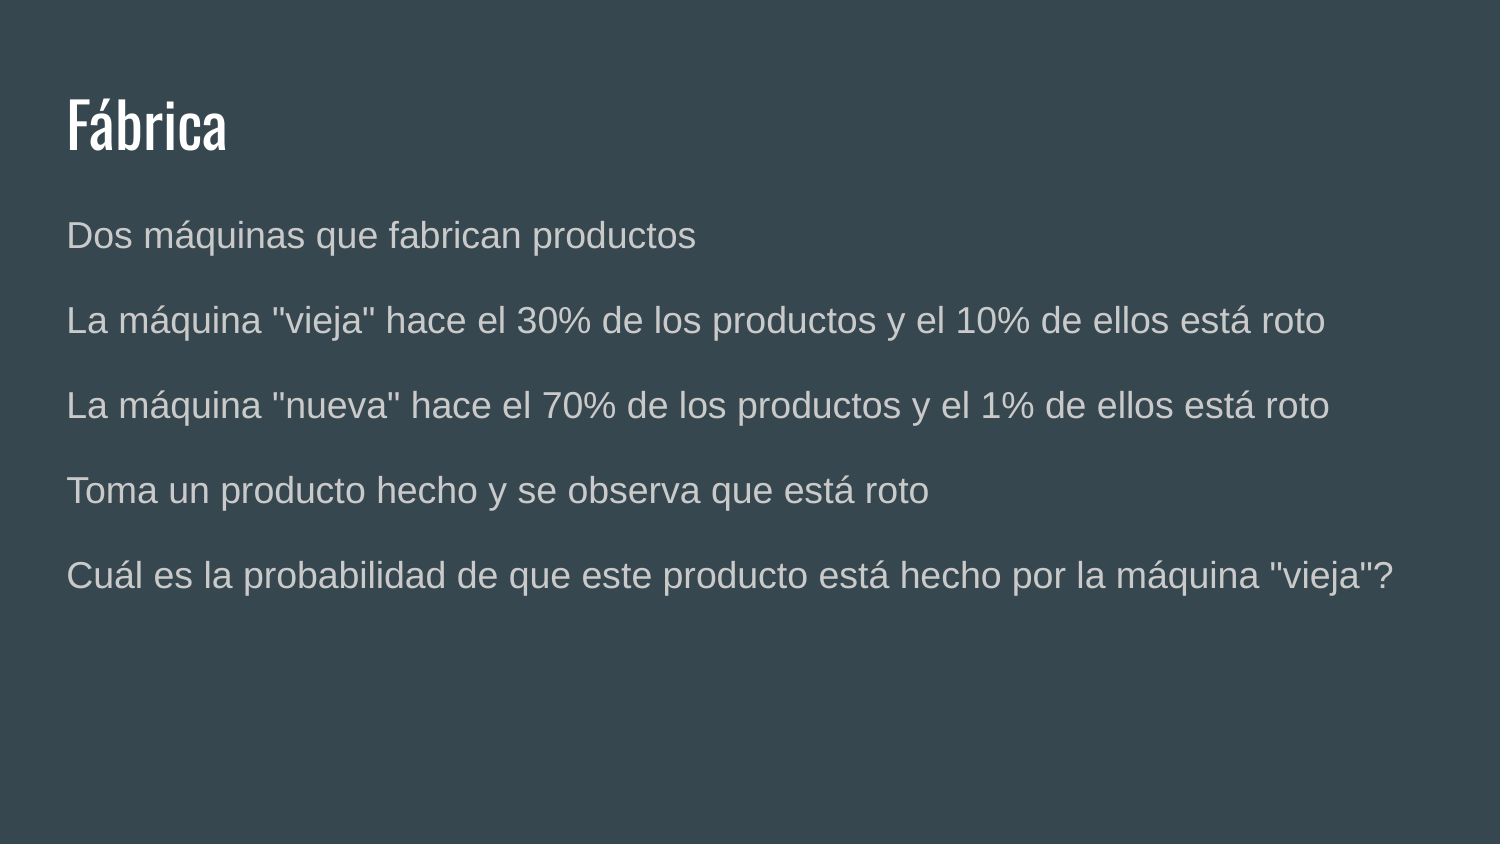

# Fábrica
Dos máquinas que fabrican productos
La máquina "vieja" hace el 30% de los productos y el 10% de ellos está roto
La máquina "nueva" hace el 70% de los productos y el 1% de ellos está roto
Toma un producto hecho y se observa que está roto
Cuál es la probabilidad de que este producto está hecho por la máquina "vieja"?